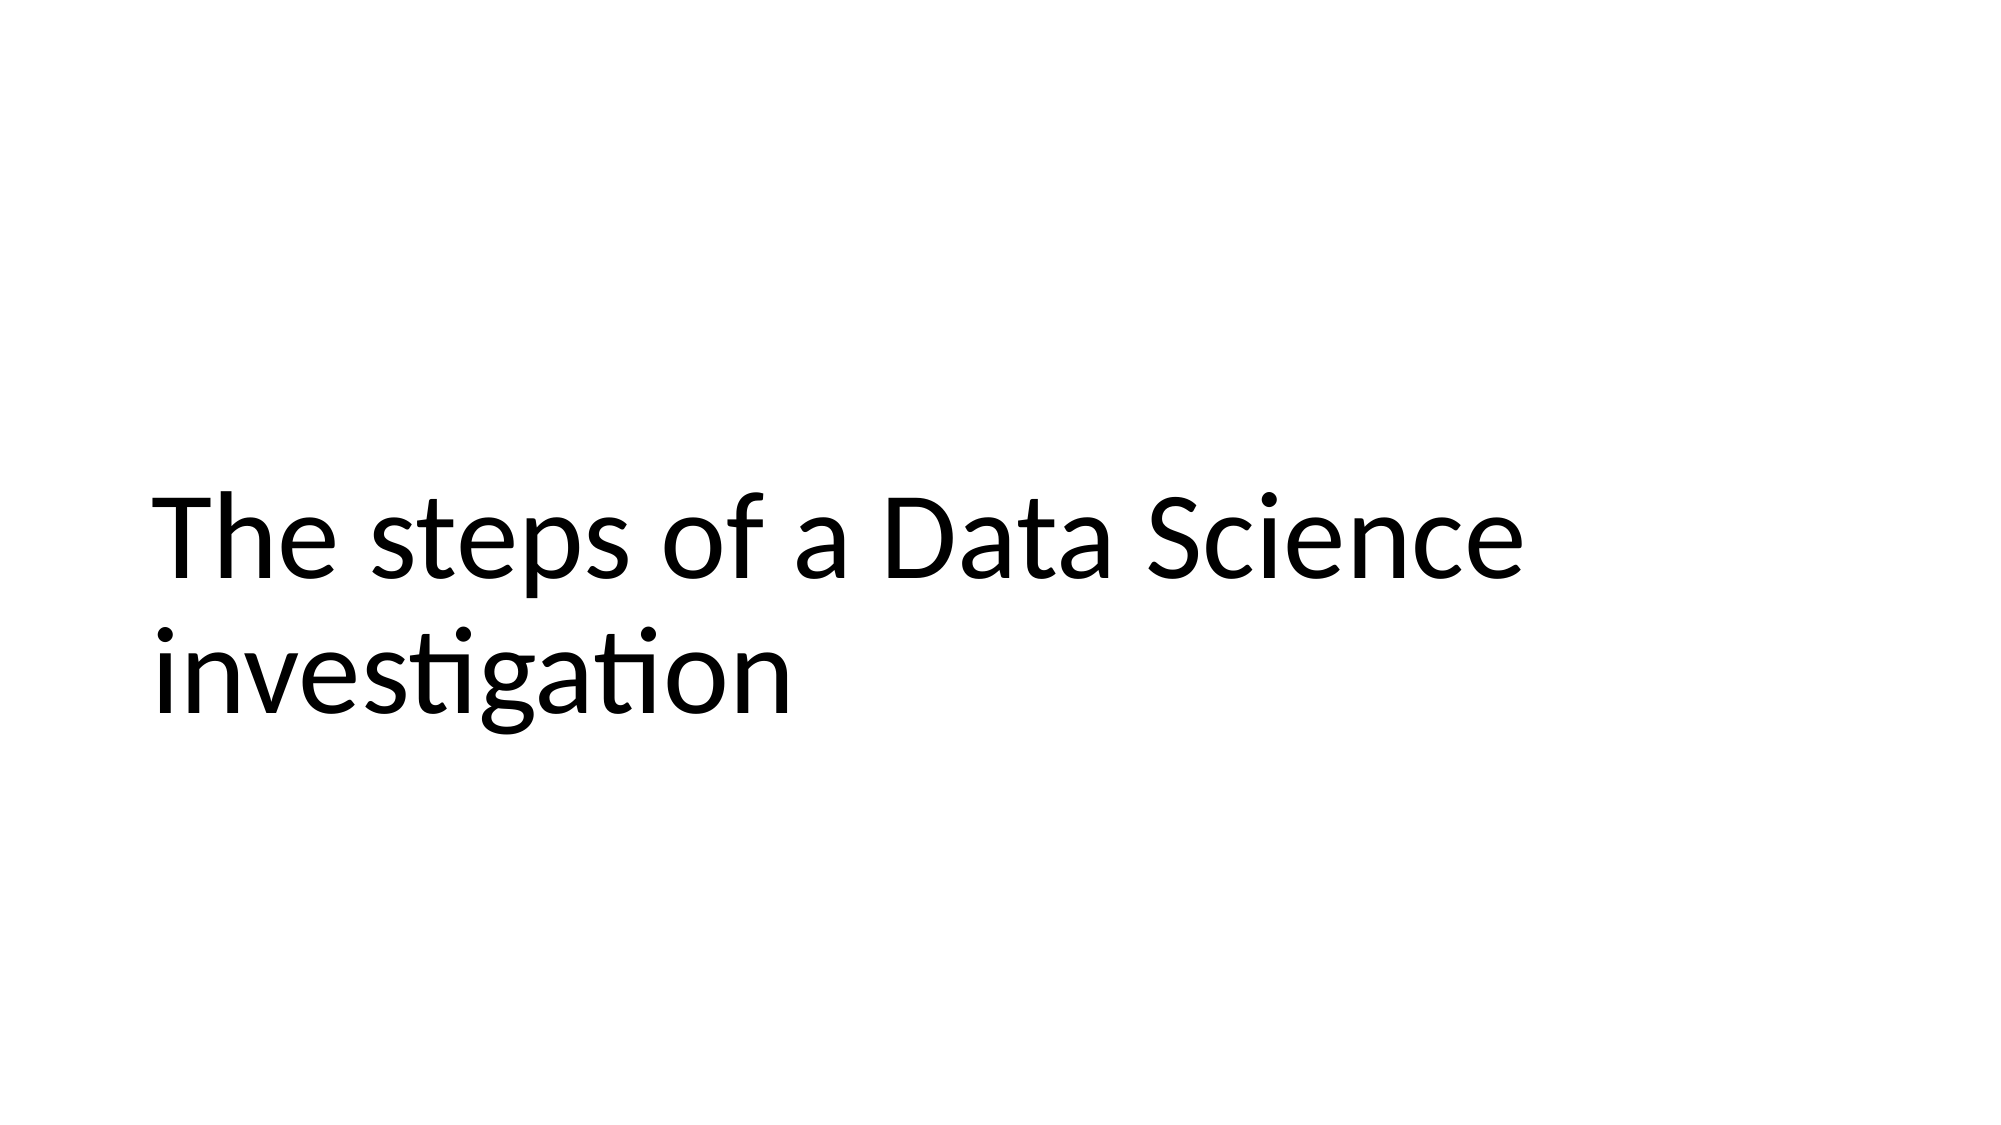

# The steps of a Data Science investigation